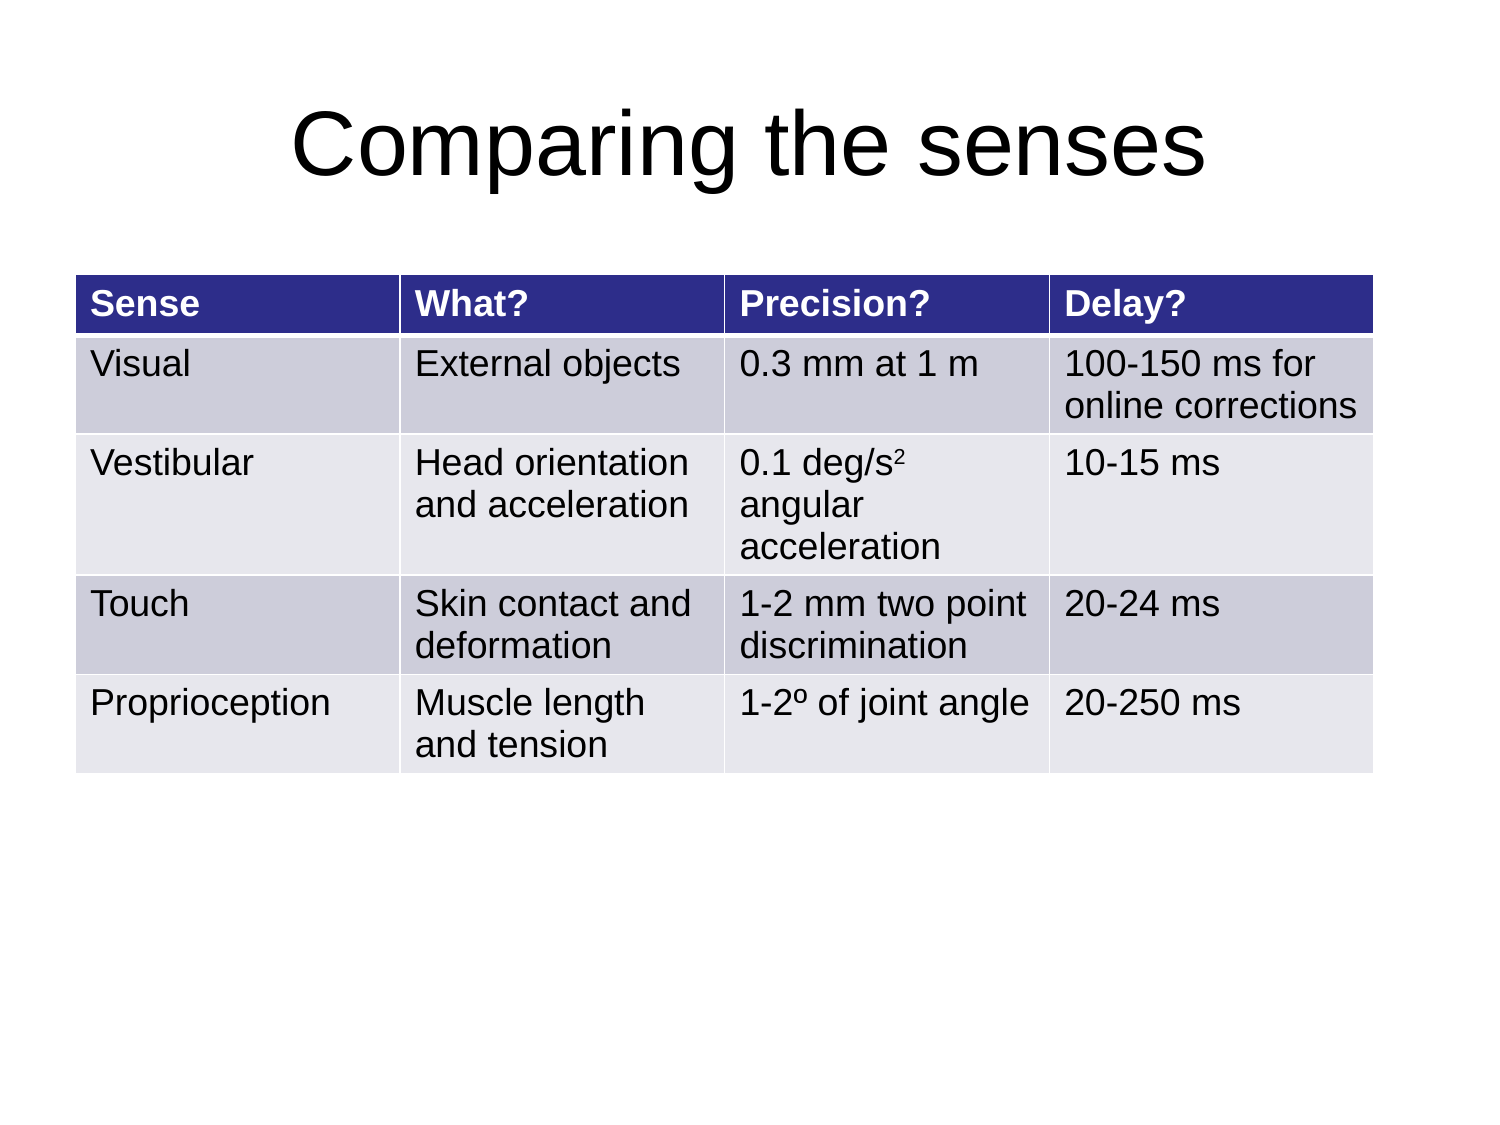

# Comparing the senses
| Sense | What? | Precision? | Delay? |
| --- | --- | --- | --- |
| Visual | External objects | 0.3 mm at 1 m | 100-150 ms for online corrections |
| Vestibular | Head orientation and acceleration | 0.1 deg/s2 angular acceleration | 10-15 ms |
| Touch | Skin contact and deformation | 1-2 mm two point discrimination | 20-24 ms |
| Proprioception | Muscle length and tension | 1-2º of joint angle | 20-250 ms |